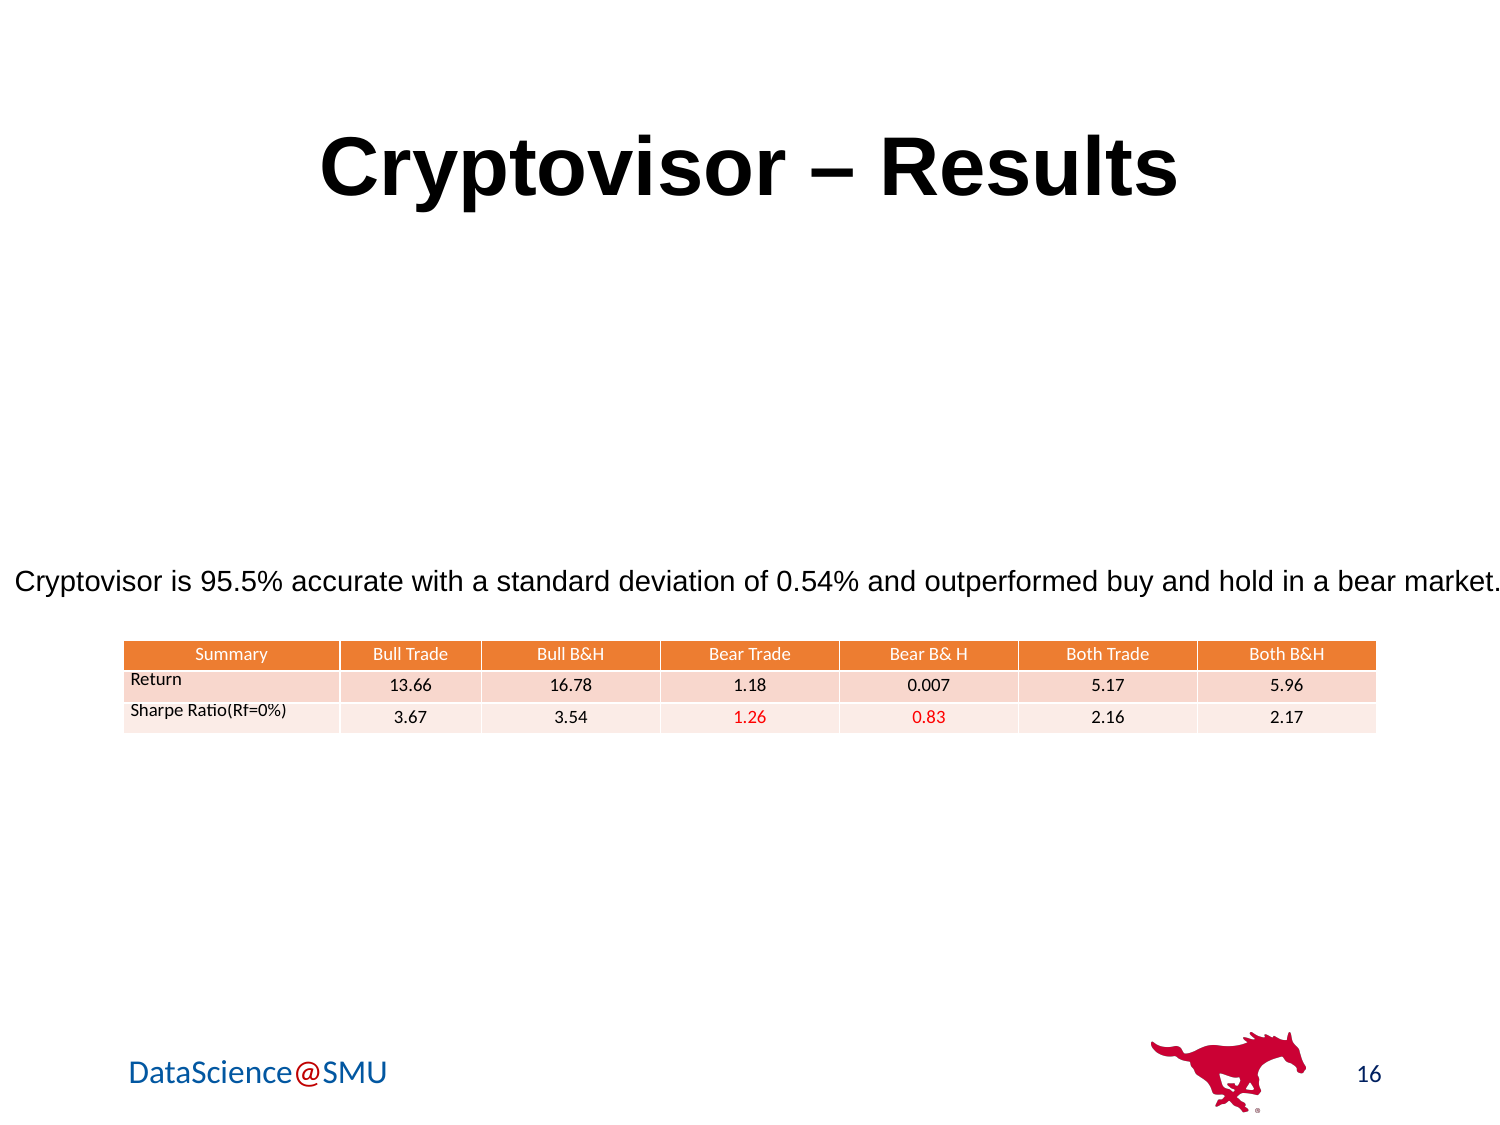

# Cryptovisor – Results
Cryptovisor is 95.5% accurate with a standard deviation of 0.54% and outperformed buy and hold in a bear market.
| Summary | Bull Trade | Bull B&H | Bear Trade | Bear B& H | Both Trade | Both B&H |
| --- | --- | --- | --- | --- | --- | --- |
| Return | 13.66 | 16.78 | 1.18 | 0.007 | 5.17 | 5.96 |
| Sharpe Ratio(Rf=0%) | 3.67 | 3.54 | 1.26 | 0.83 | 2.16 | 2.17 |
16